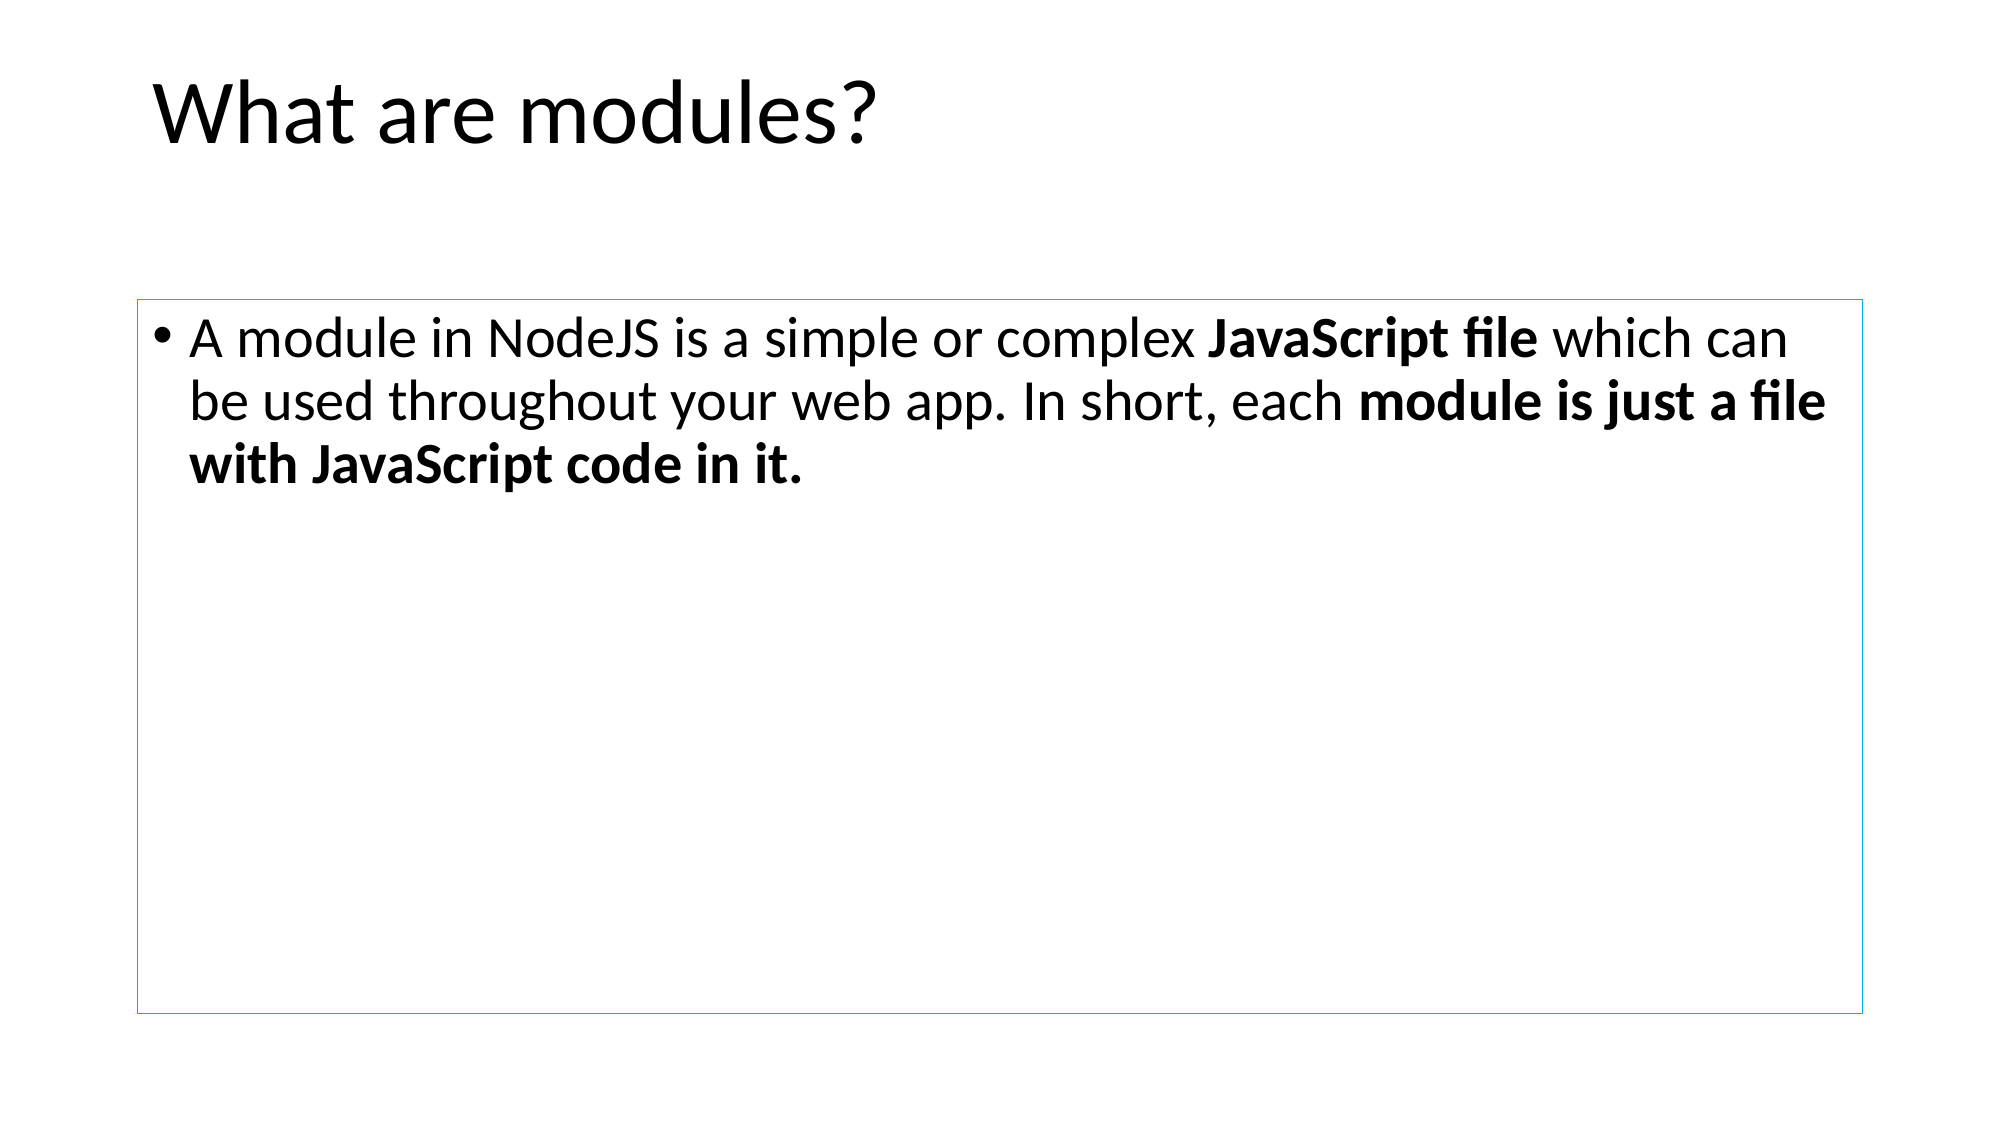

# What are modules?
A module in NodeJS is a simple or complex JavaScript file which can be used throughout your web app. In short, each module is just a file with JavaScript code in it.